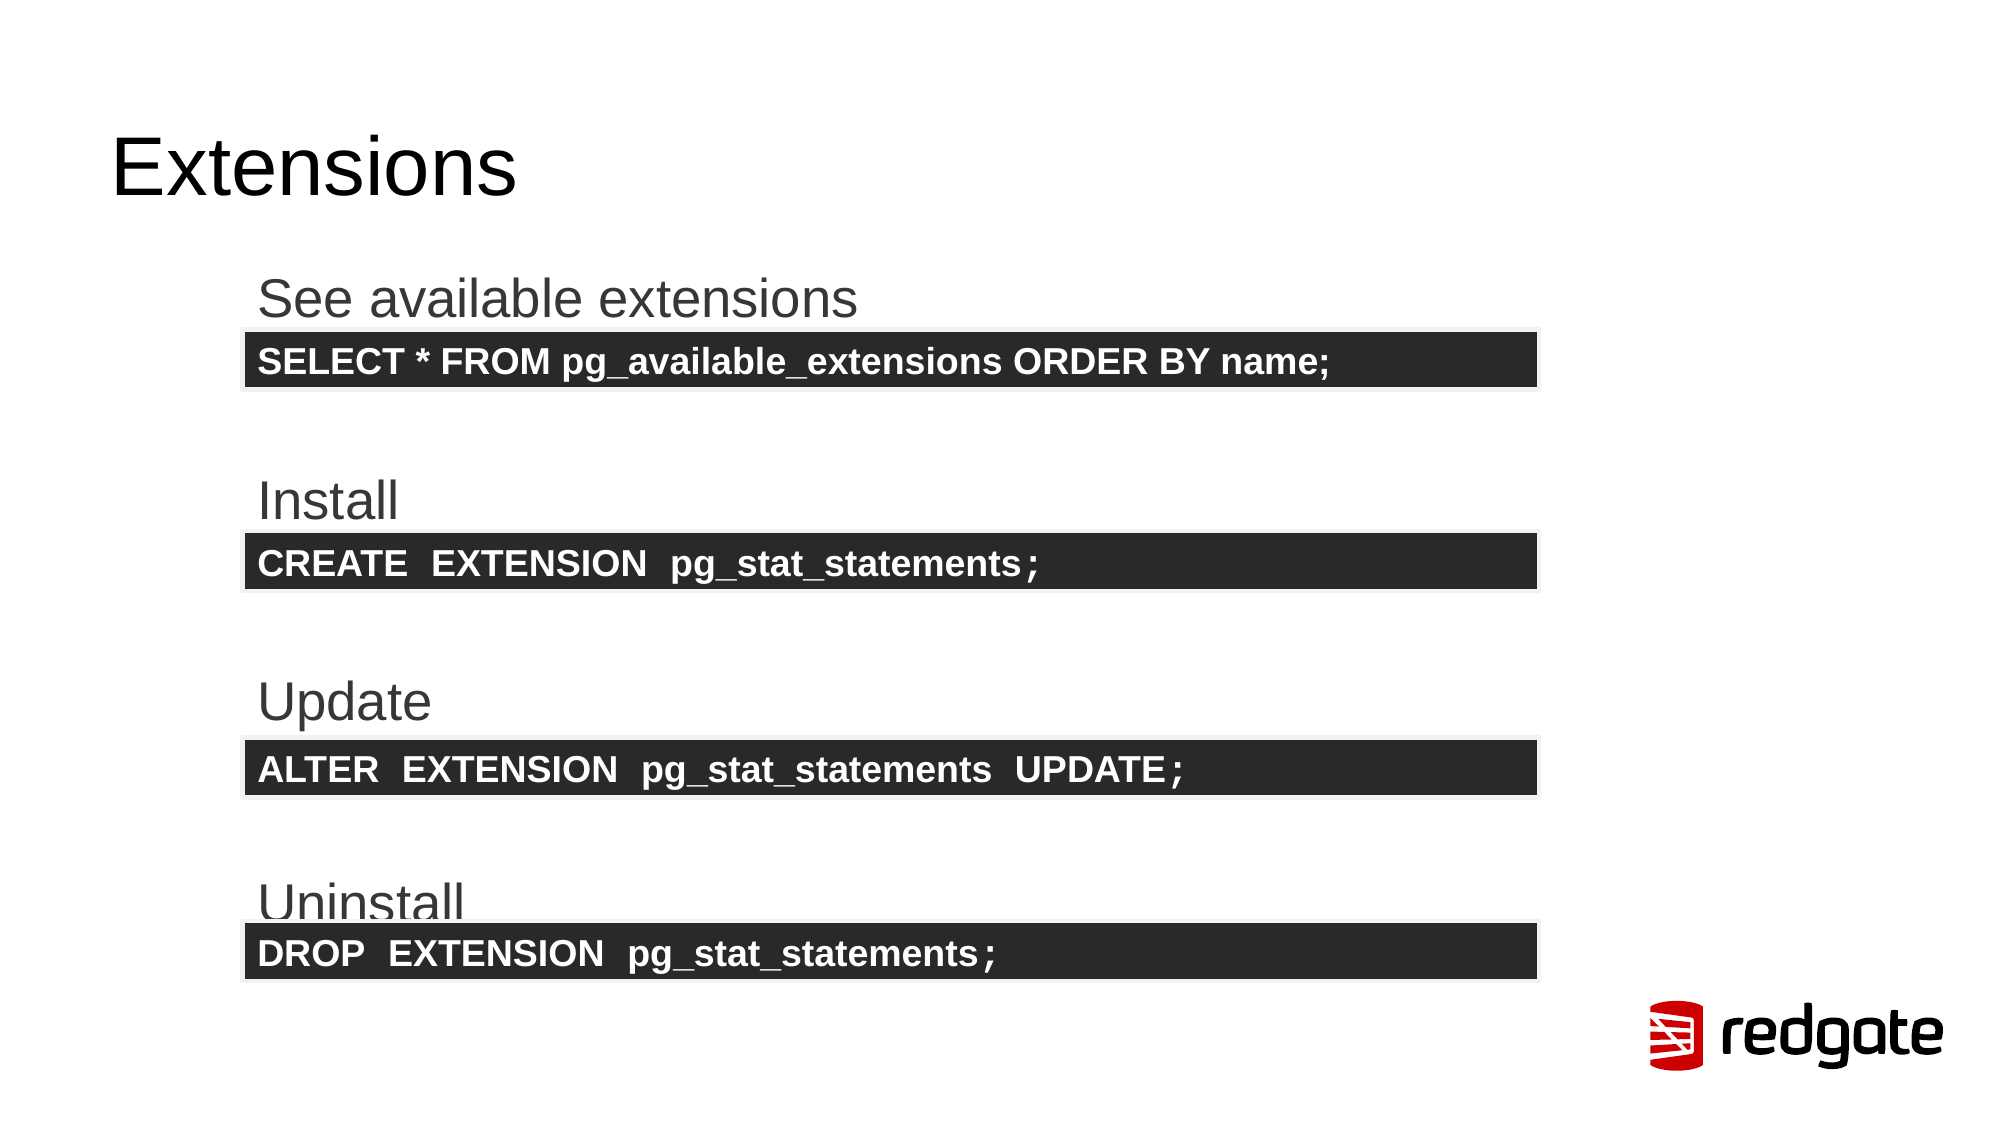

# Extensions
See available extensions

Install

Update

Uninstall
SELECT * FROM pg_available_extensions ORDER BY name;
CREATE EXTENSION pg_stat_statements;
ALTER EXTENSION pg_stat_statements UPDATE;
DROP EXTENSION pg_stat_statements;